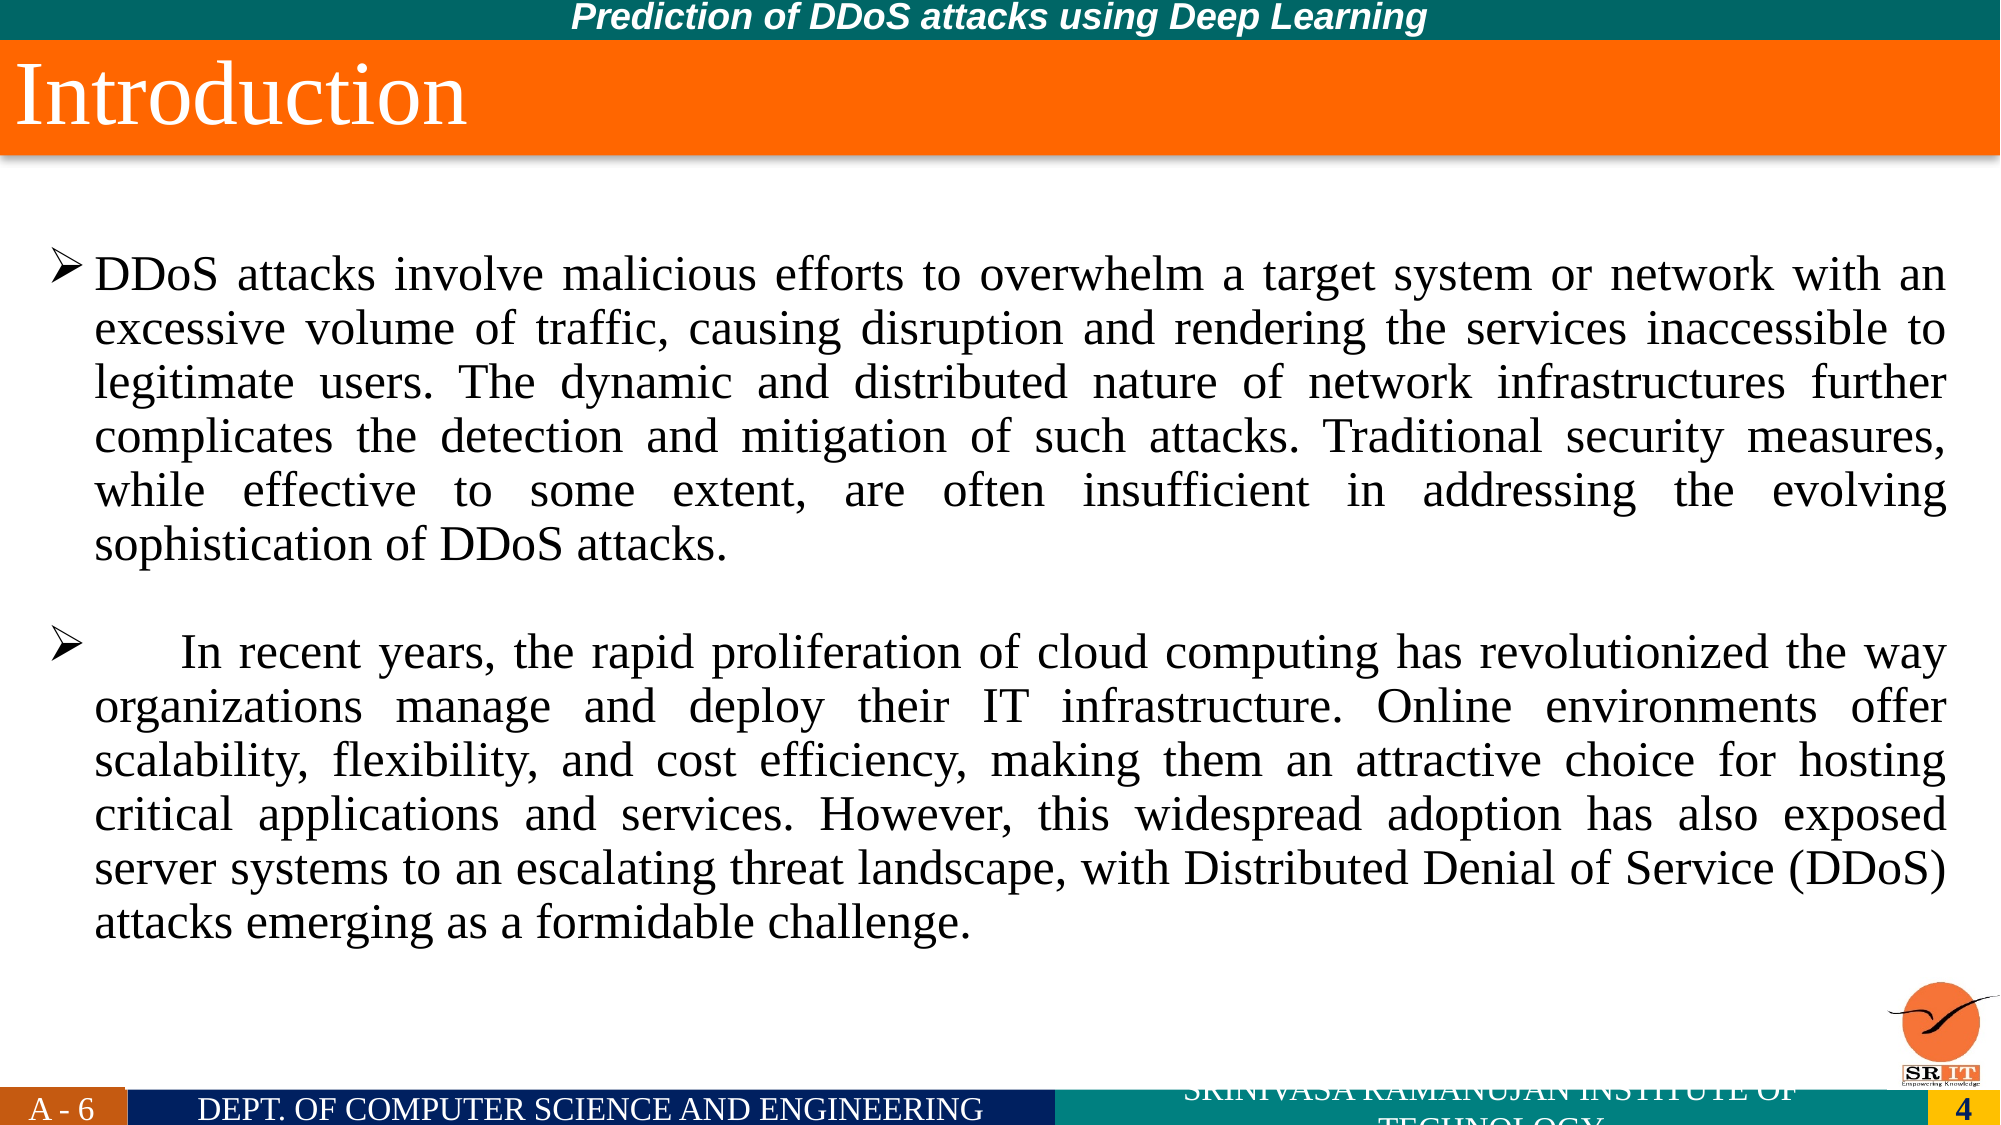

Prediction of DDoS attacks using Deep Learning
# Introduction

DDoS attacks involve malicious efforts to overwhelm a target system or network with an excessive volume of traffic, causing disruption and rendering the services inaccessible to legitimate users. The dynamic and distributed nature of network infrastructures further complicates the detection and mitigation of such attacks. Traditional security measures, while effective to some extent, are often insufficient in addressing the evolving sophistication of DDoS attacks.

	In recent years, the rapid proliferation of cloud computing has revolutionized the way organizations manage and deploy their IT infrastructure. Online environments offer scalability, flexibility, and cost efficiency, making them an attractive choice for hosting critical applications and services. However, this widespread adoption has also exposed server systems to an escalating threat landscape, with Distributed Denial of Service (DDoS) attacks emerging as a formidable challenge.

A - 6